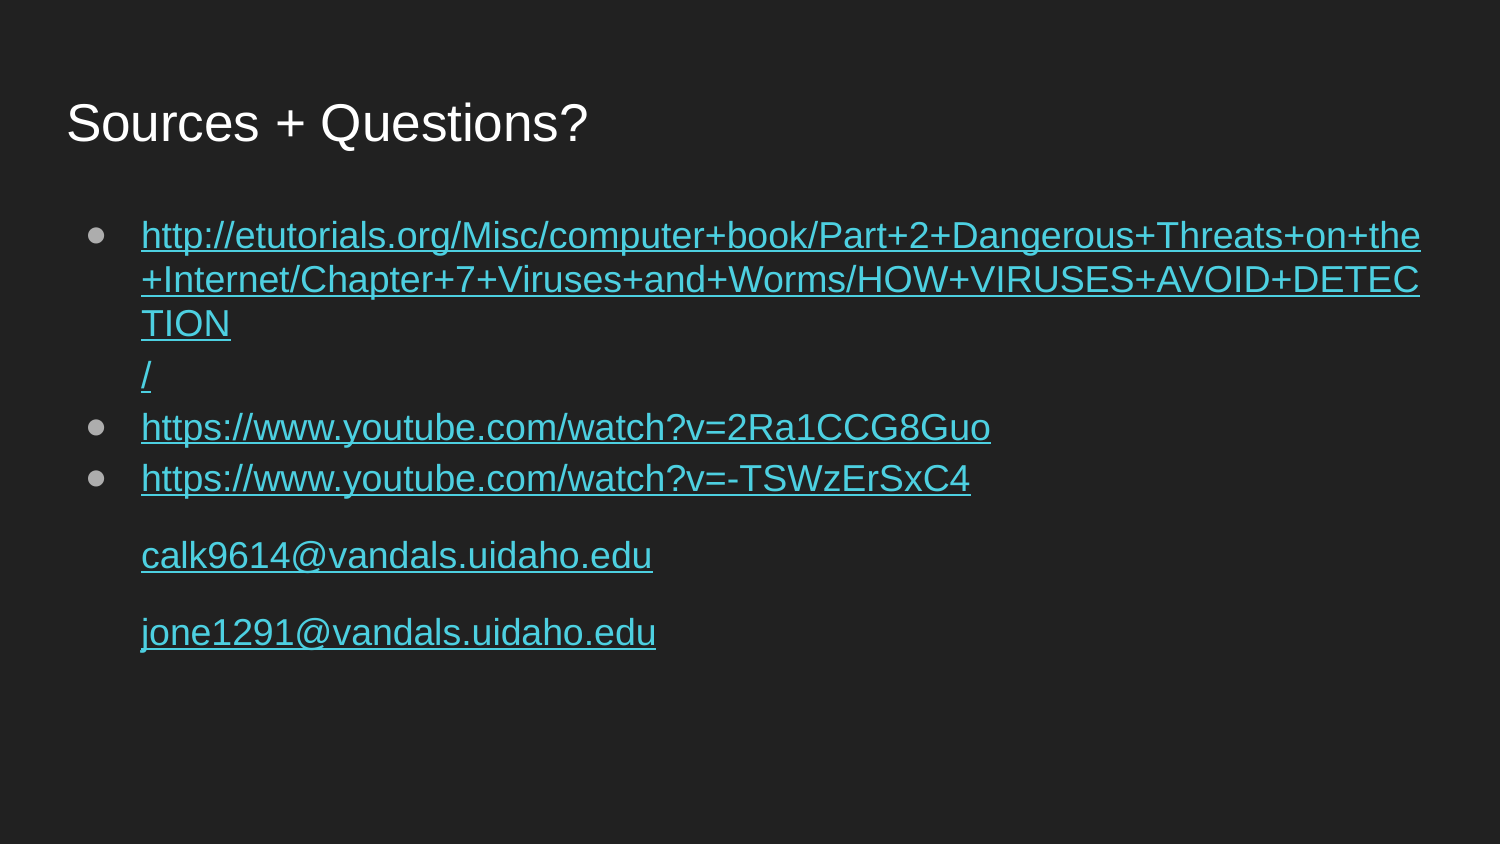

# Sources + Questions?
http://etutorials.org/Misc/computer+book/Part+2+Dangerous+Threats+on+the+Internet/Chapter+7+Viruses+and+Worms/HOW+VIRUSES+AVOID+DETECTION/
https://www.youtube.com/watch?v=2Ra1CCG8Guo
https://www.youtube.com/watch?v=-TSWzErSxC4
calk9614@vandals.uidaho.edu
jone1291@vandals.uidaho.edu